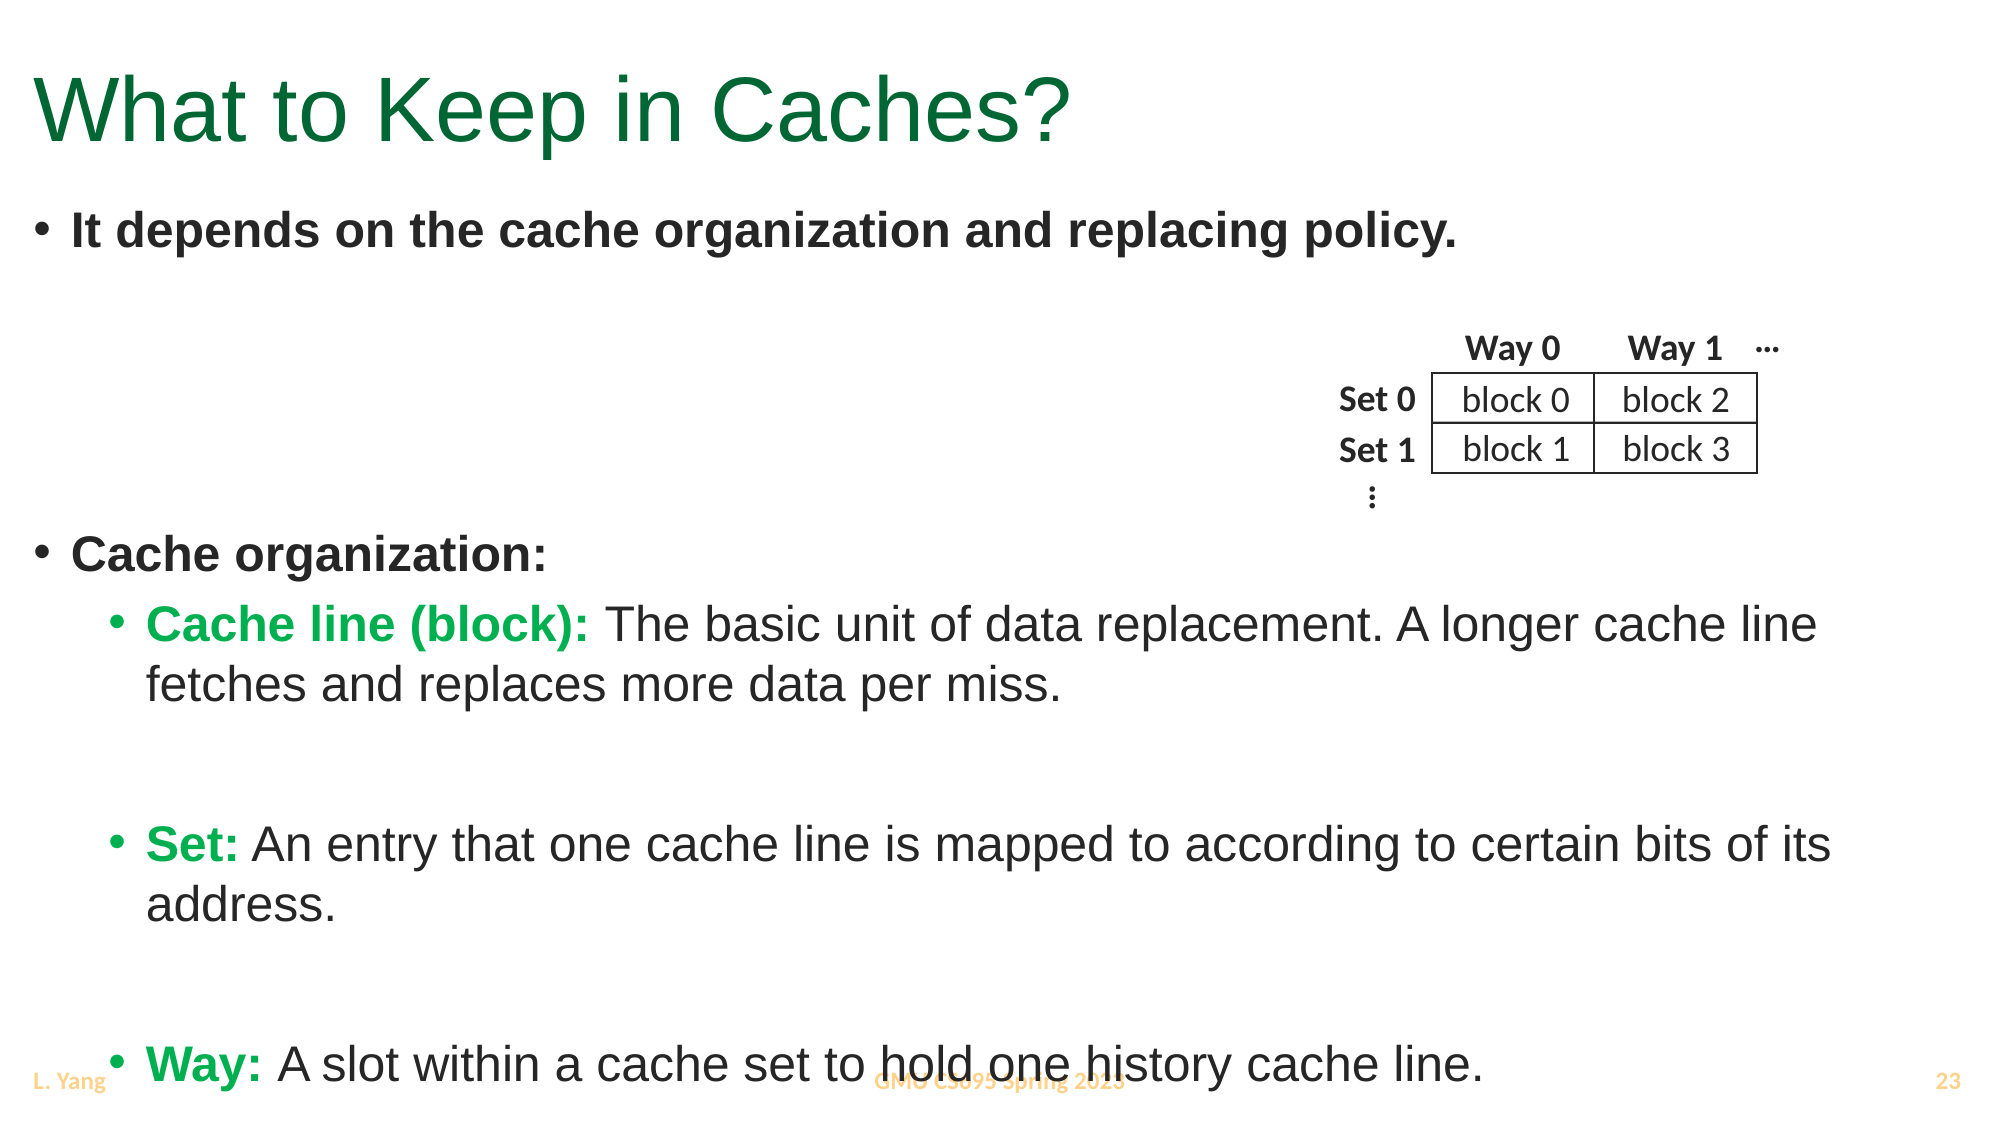

# What to Keep in Caches?
It depends on the cache organization and replacing policy.

Cache organization:
Cache line (block): The basic unit of data replacement. A longer cache line fetches and replaces more data per miss.

Set: An entry that one cache line is mapped to according to certain bits of its address.

Way: A slot within a cache set to hold one history cache line.

…
Way 0
Way 1
Set 0
block 2
block 0

block 3
block 1
Set 1
…
23
GMU CS695 Spring 2023
L. Yang